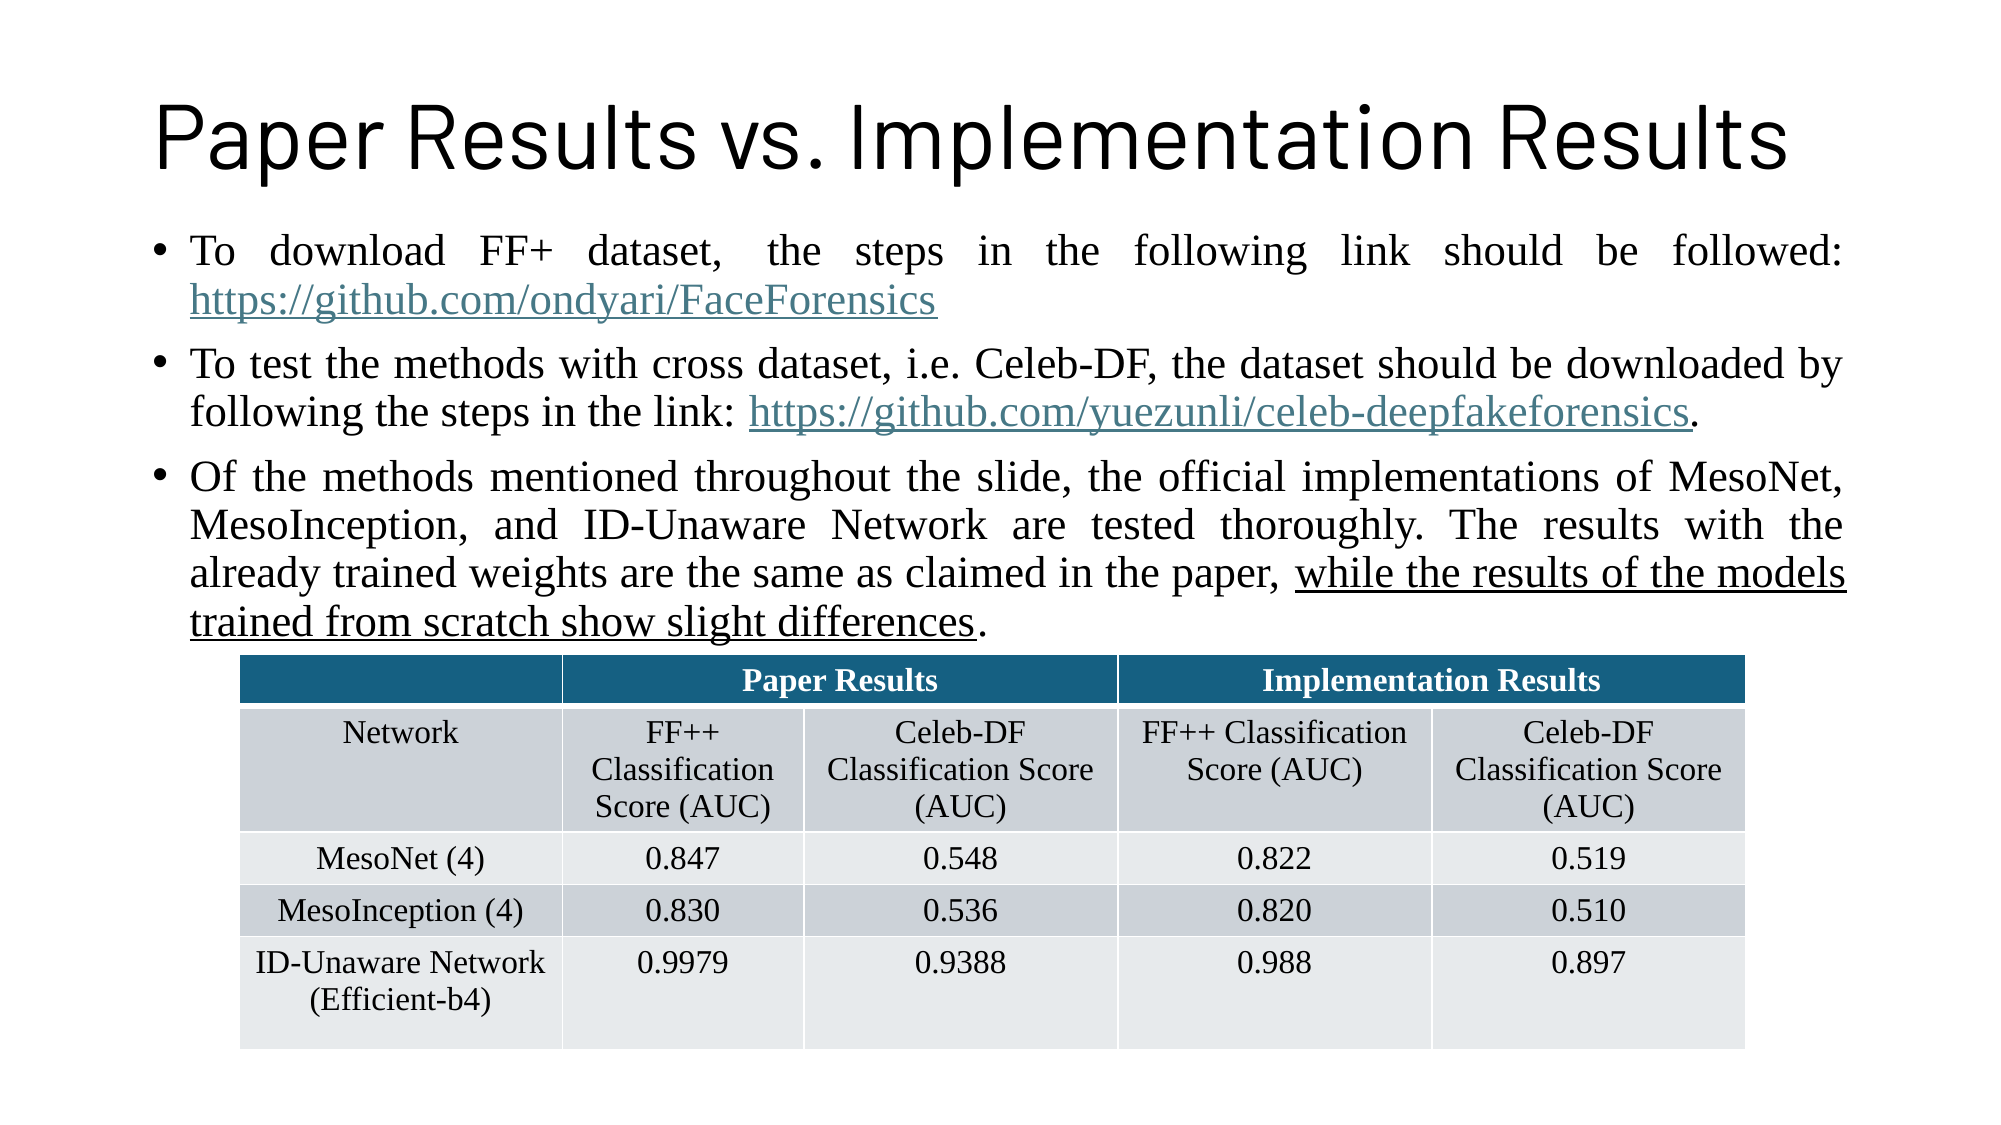

# Paper Results vs. Implementation Results
To download FF+ dataset,  the steps in the following link should be followed: https://github.com/ondyari/FaceForensics
To test the methods with cross dataset, i.e. Celeb-DF, the dataset should be downloaded by following the steps in the link: https://github.com/yuezunli/celeb-deepfakeforensics.
Of the methods mentioned throughout the slide, the official implementations of MesoNet, MesoInception, and ID-Unaware Network are tested thoroughly. The results with the already trained weights are the same as claimed in the paper, while the results of the models trained from scratch show slight differences.
|  | Paper Results |  | Implementation Results |  |
| --- | --- | --- | --- | --- |
| Network | FF++ Classification Score (AUC) | Celeb-DF Classification Score (AUC) | FF++ Classification Score (AUC) | Celeb-DF Classification Score (AUC) |
| MesoNet (4) | 0.847 | 0.548 | 0.822 | 0.519 |
| MesoInception (4) | 0.830 | 0.536 | 0.820 | 0.510 |
| ID-Unaware Network (Efficient-b4) | 0.9979 | 0.9388 | 0.988 | 0.897 |